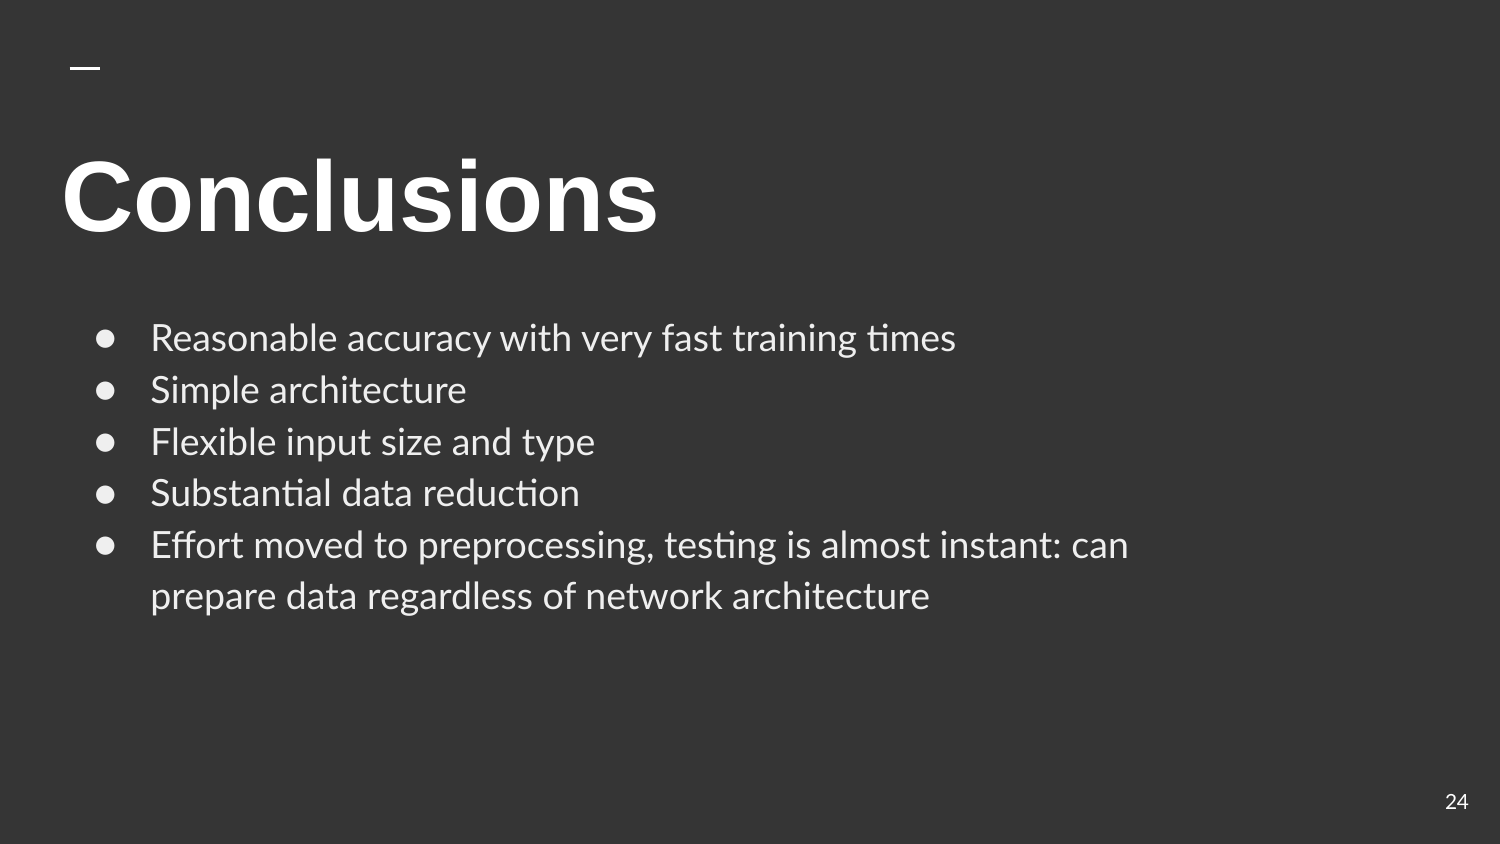

Conclusions
# Reasonable accuracy with very fast training times
Simple architecture
Flexible input size and type
Substantial data reduction
Effort moved to preprocessing, testing is almost instant: can prepare data regardless of network architecture

24